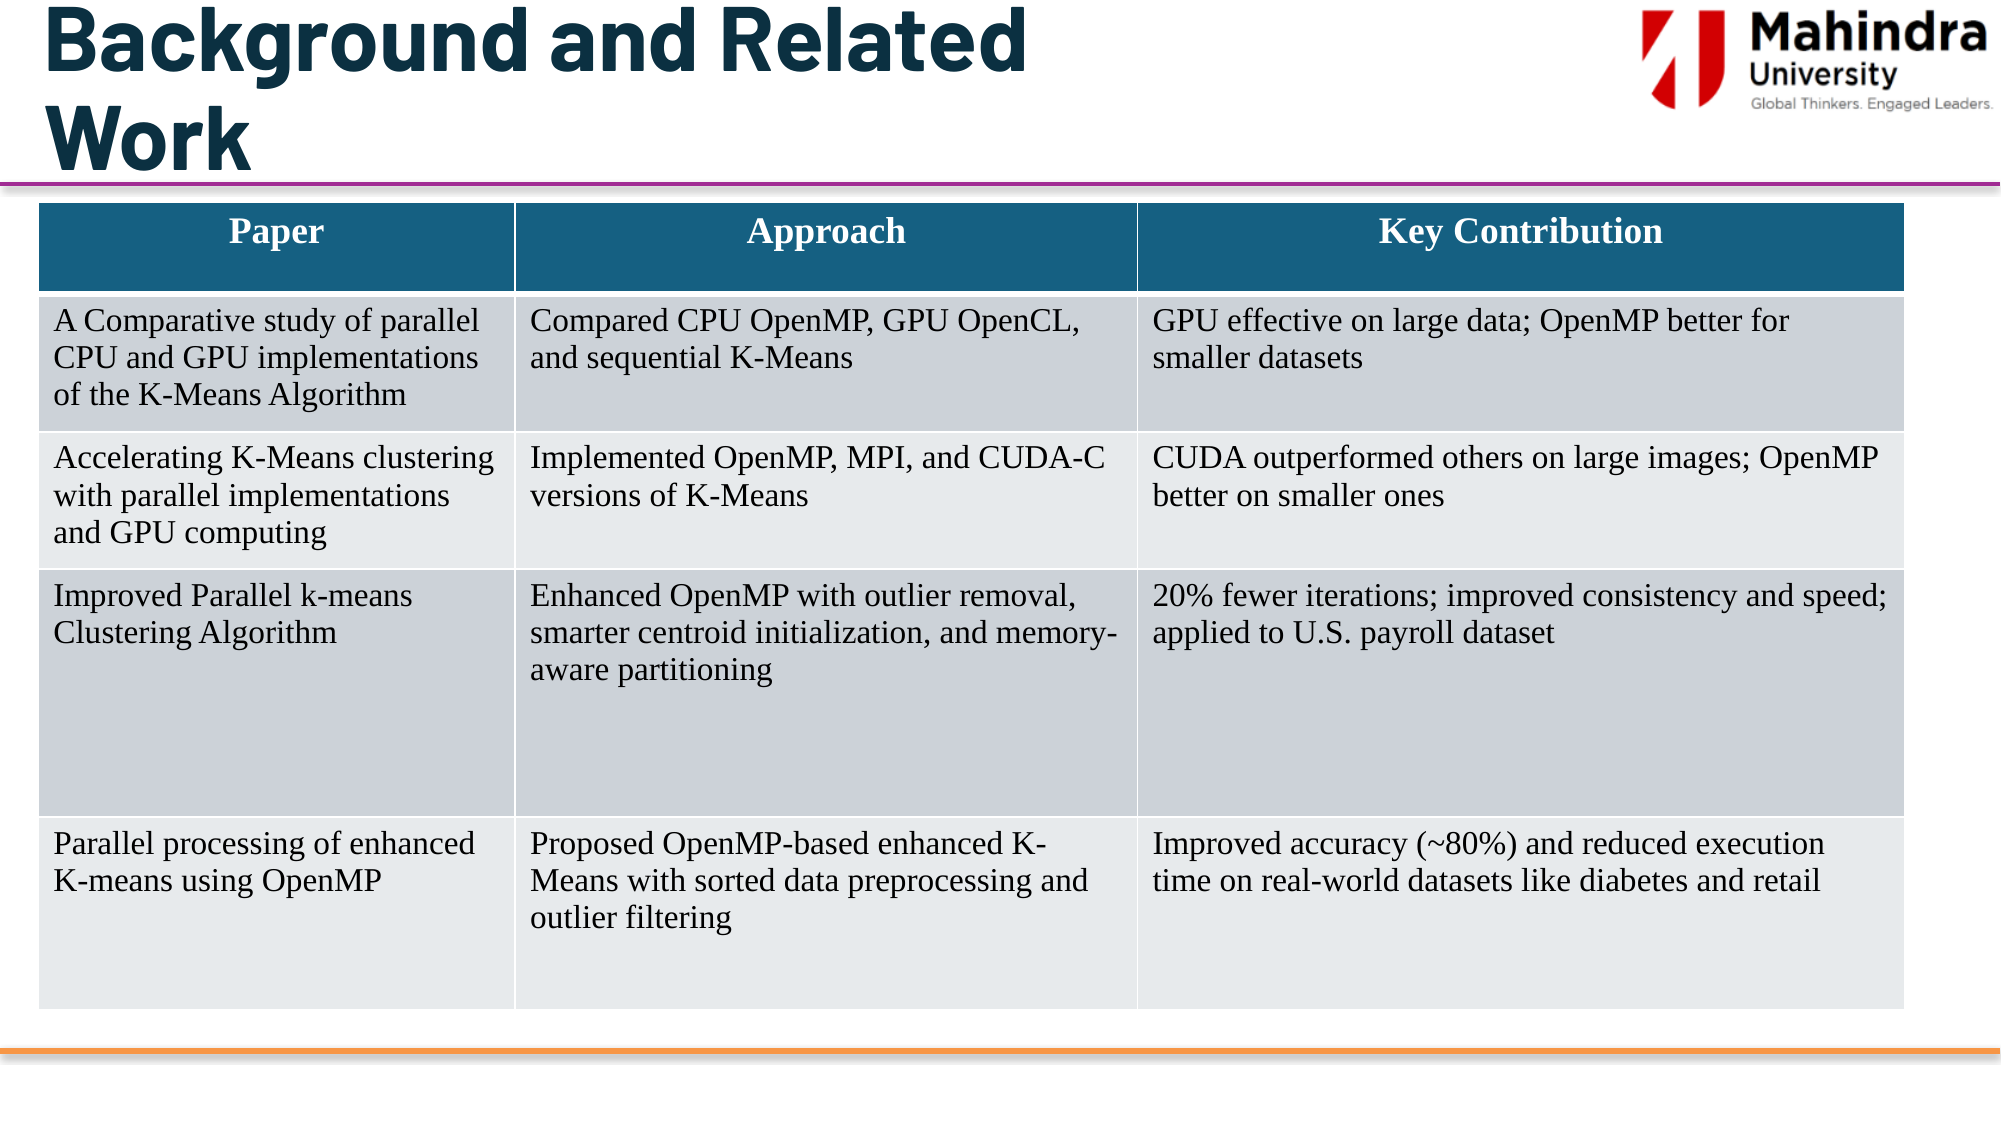

# Background and Related Work
| Paper | Approach | Key Contribution |
| --- | --- | --- |
| A Comparative study of parallel CPU and GPU implementations of the K-Means Algorithm | Compared CPU OpenMP, GPU OpenCL, and sequential K-Means | GPU effective on large data; OpenMP better for smaller datasets |
| Accelerating K-Means clustering with parallel implementations and GPU computing | Implemented OpenMP, MPI, and CUDA-C versions of K-Means | CUDA outperformed others on large images; OpenMP better on smaller ones |
| Improved Parallel k-means Clustering Algorithm | Enhanced OpenMP with outlier removal, smarter centroid initialization, and memory-aware partitioning | 20% fewer iterations; improved consistency and speed; applied to U.S. payroll dataset |
| Parallel processing of enhanced K-means using OpenMP | Proposed OpenMP-based enhanced K-Means with sorted data preprocessing and outlier filtering | Improved accuracy (~80%) and reduced execution time on real-world datasets like diabetes and retail |